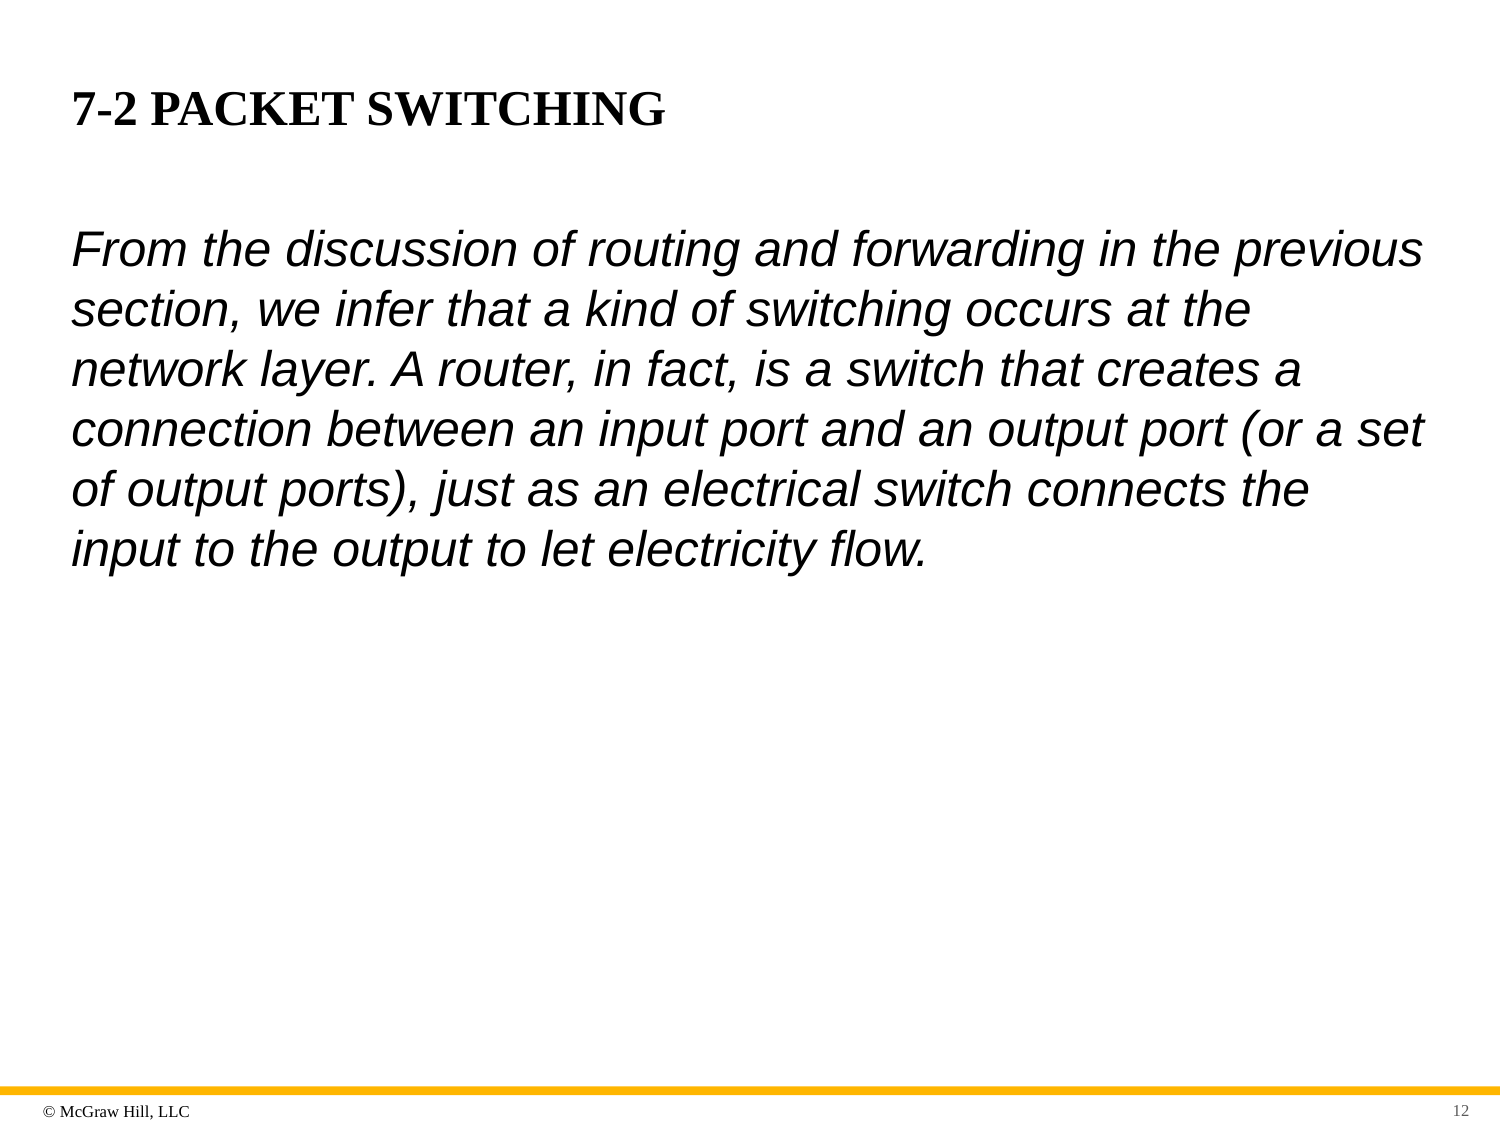

# 7-2 PACKET SWITCHING
From the discussion of routing and forwarding in the previous section, we infer that a kind of switching occurs at the network layer. A router, in fact, is a switch that creates a connection between an input port and an output port (or a set of output ports), just as an electrical switch connects the input to the output to let electricity flow.
12